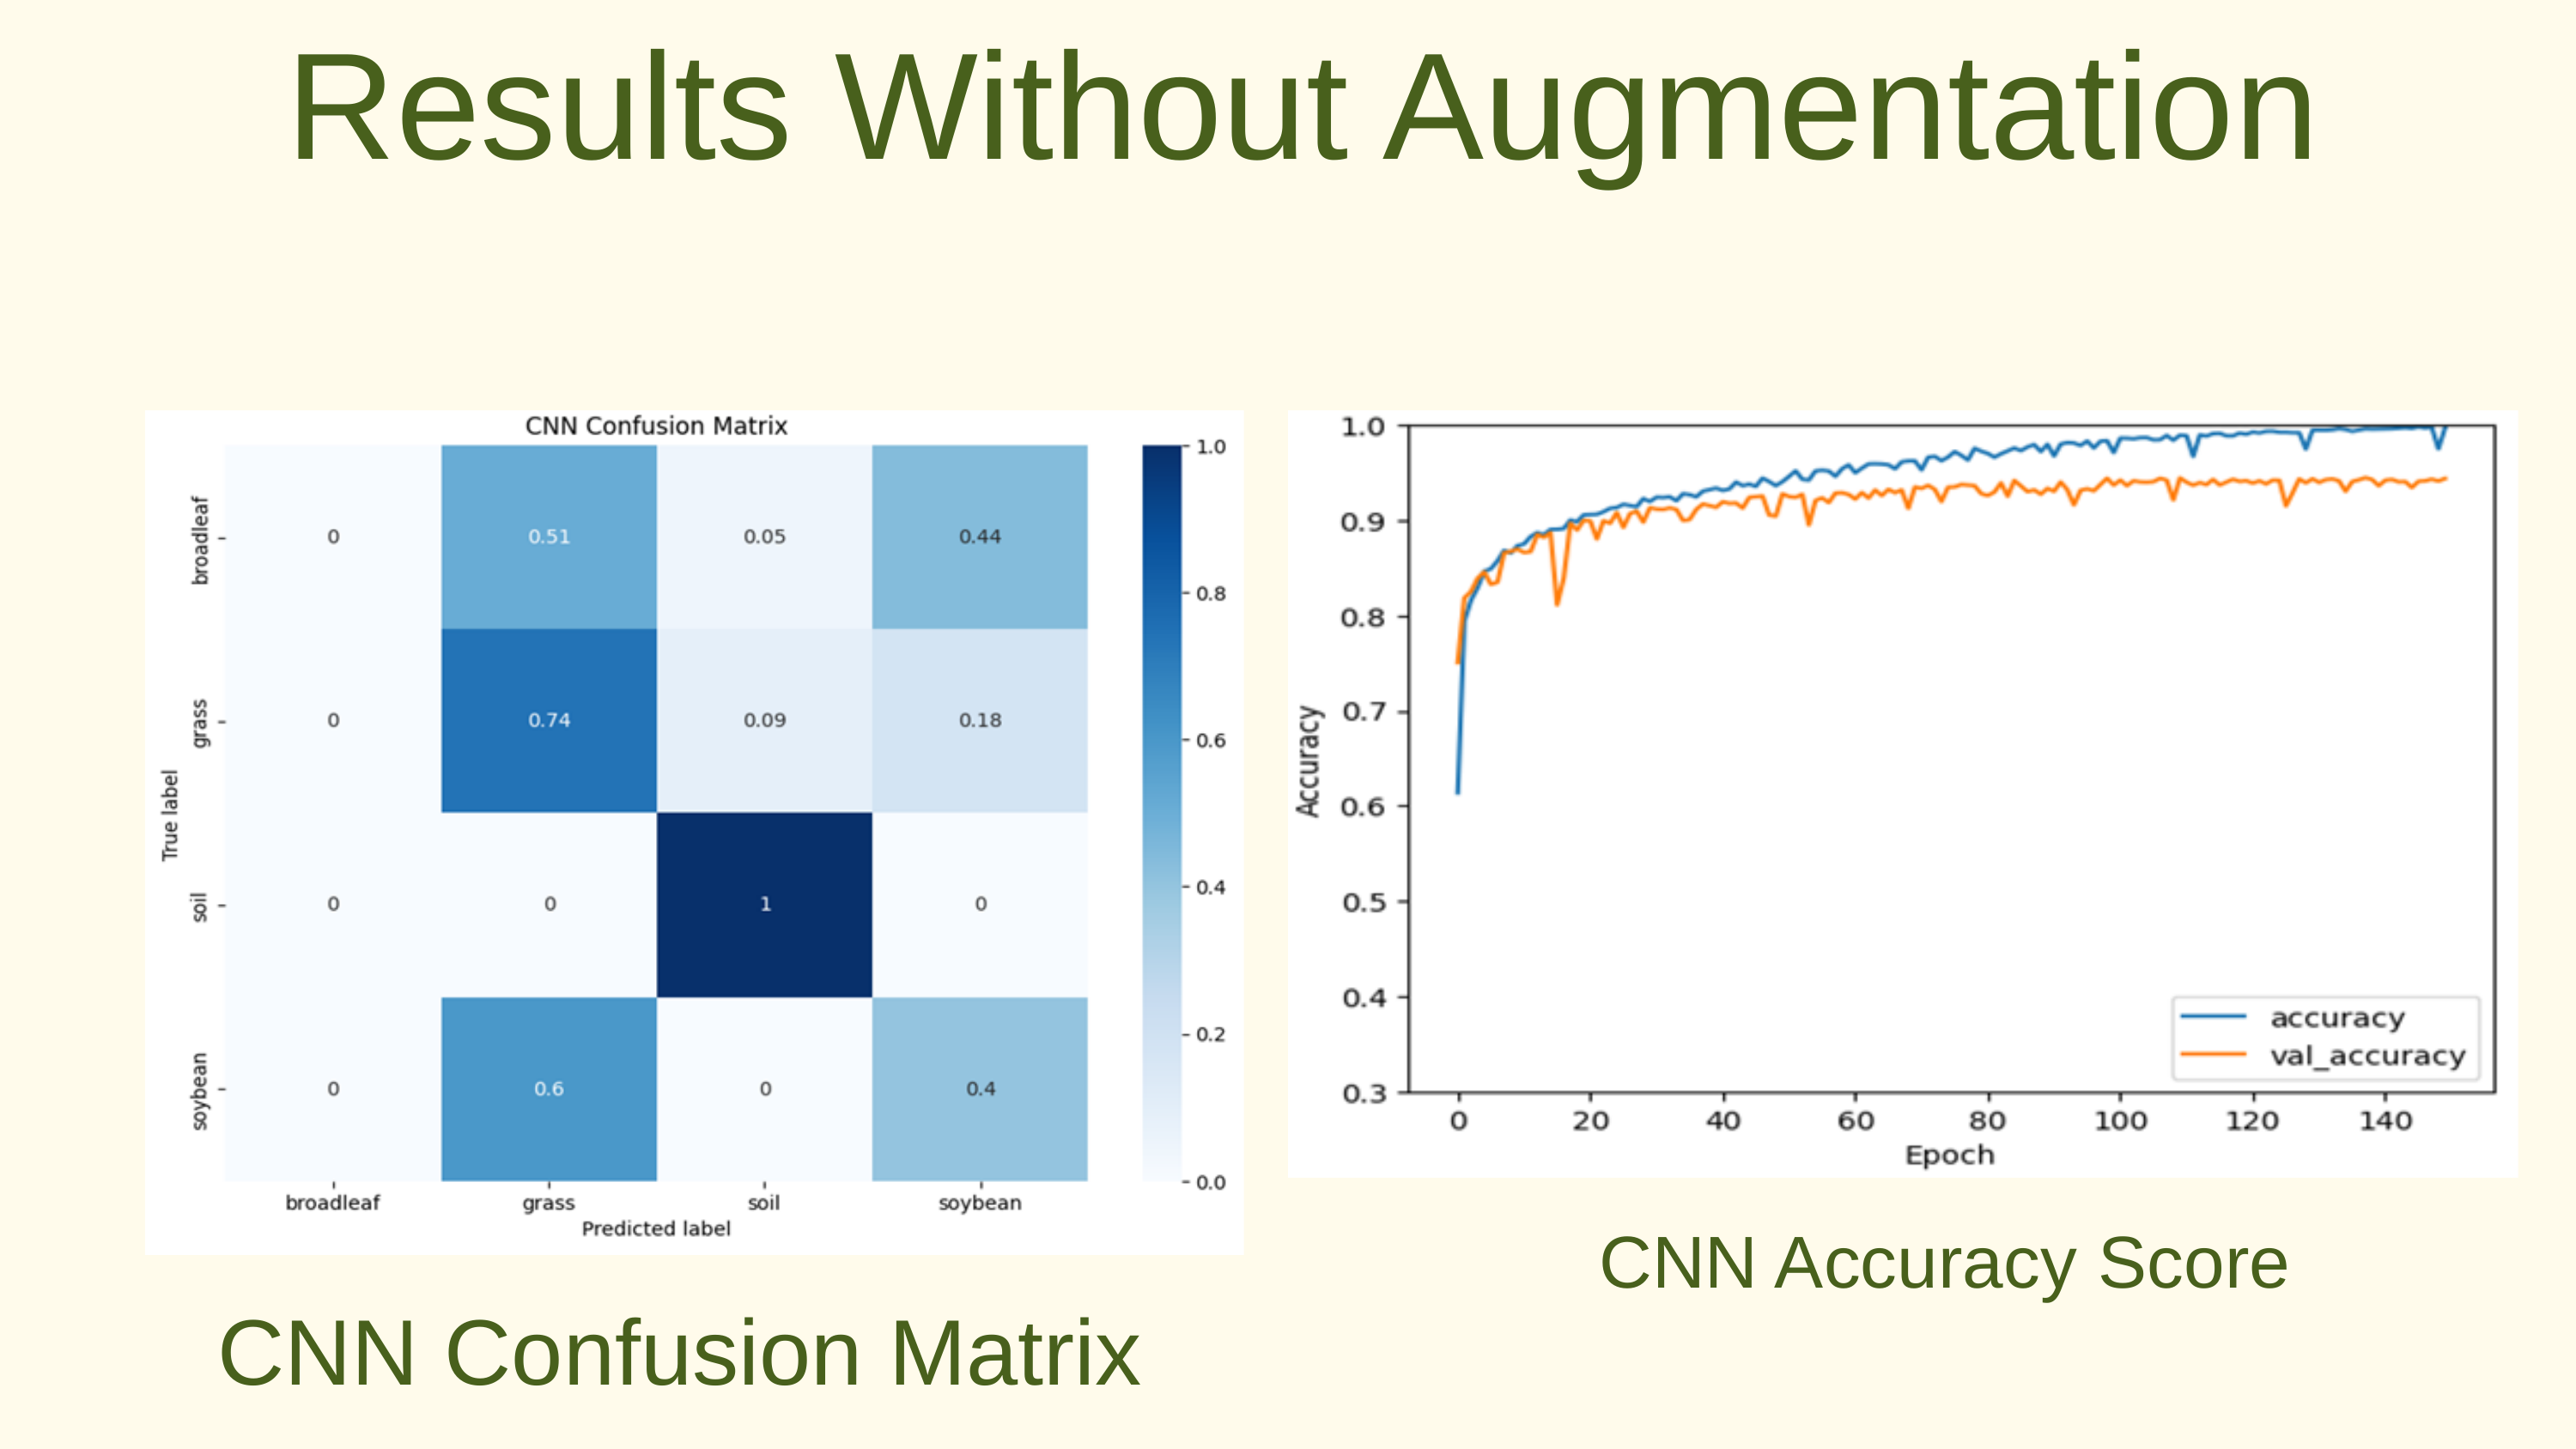

Results Without Augmentation

CNN Accuracy Score
CNN Confusion Matrix